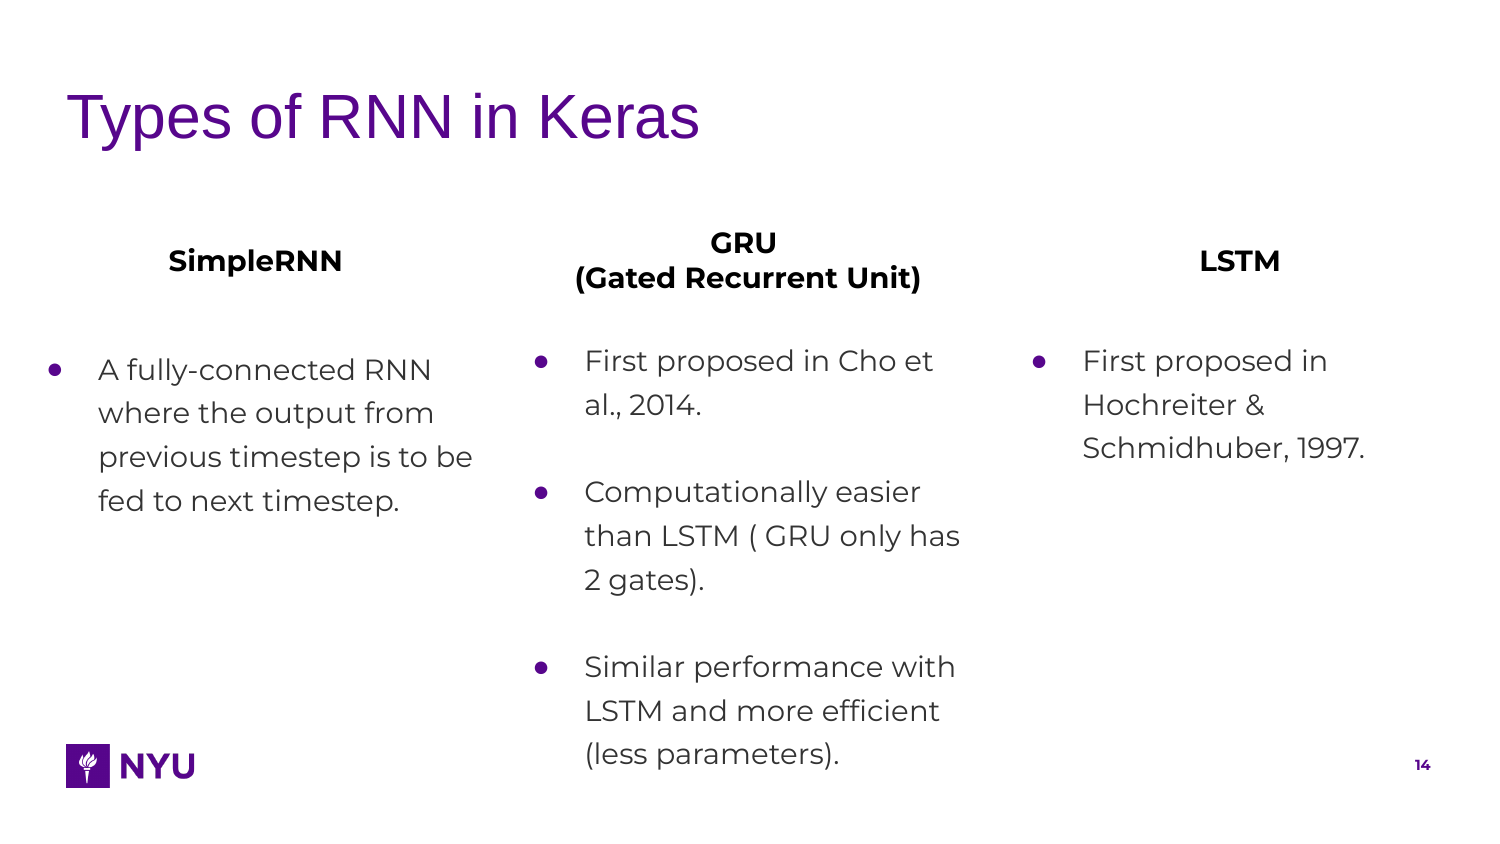

# Types of RNN in Keras
GRU
(Gated Recurrent Unit)
SimpleRNN
LSTM

A fully-connected RNN where the output from previous timestep is to be fed to next timestep.

First proposed in Cho et al., 2014.

Computationally easier than LSTM ( GRU only has 2 gates).

Similar performance with LSTM and more efficient (less parameters).

First proposed in Hochreiter & Schmidhuber, 1997.